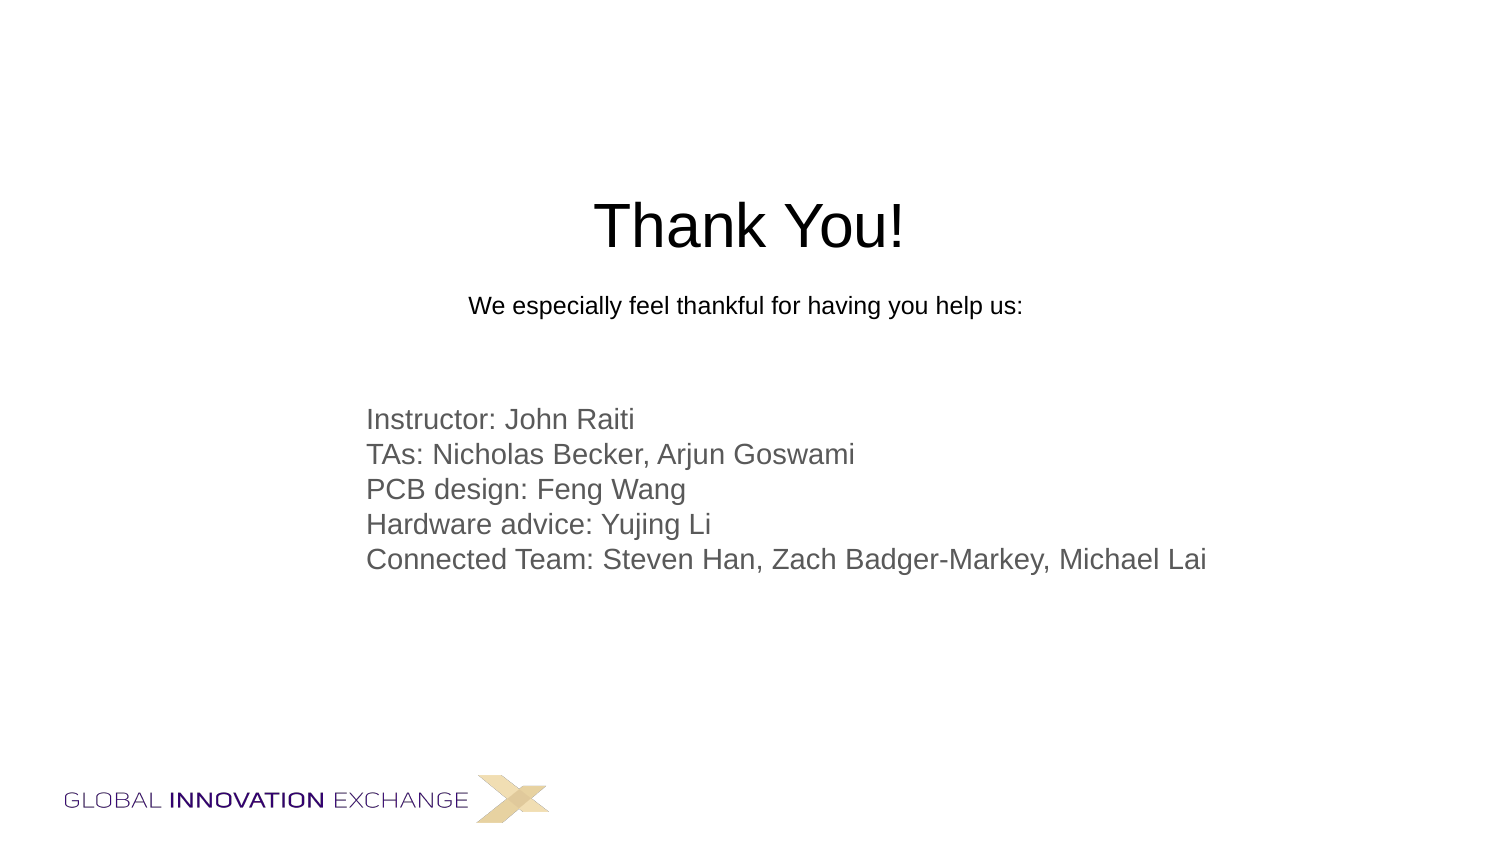

Thank You!

We especially feel thankful for having you help us:
# Instructor: John Raiti
TAs: Nicholas Becker, Arjun Goswami
PCB design: Feng Wang
Hardware advice: Yujing Li
Connected Team: Steven Han, Zach Badger-Markey, Michael Lai